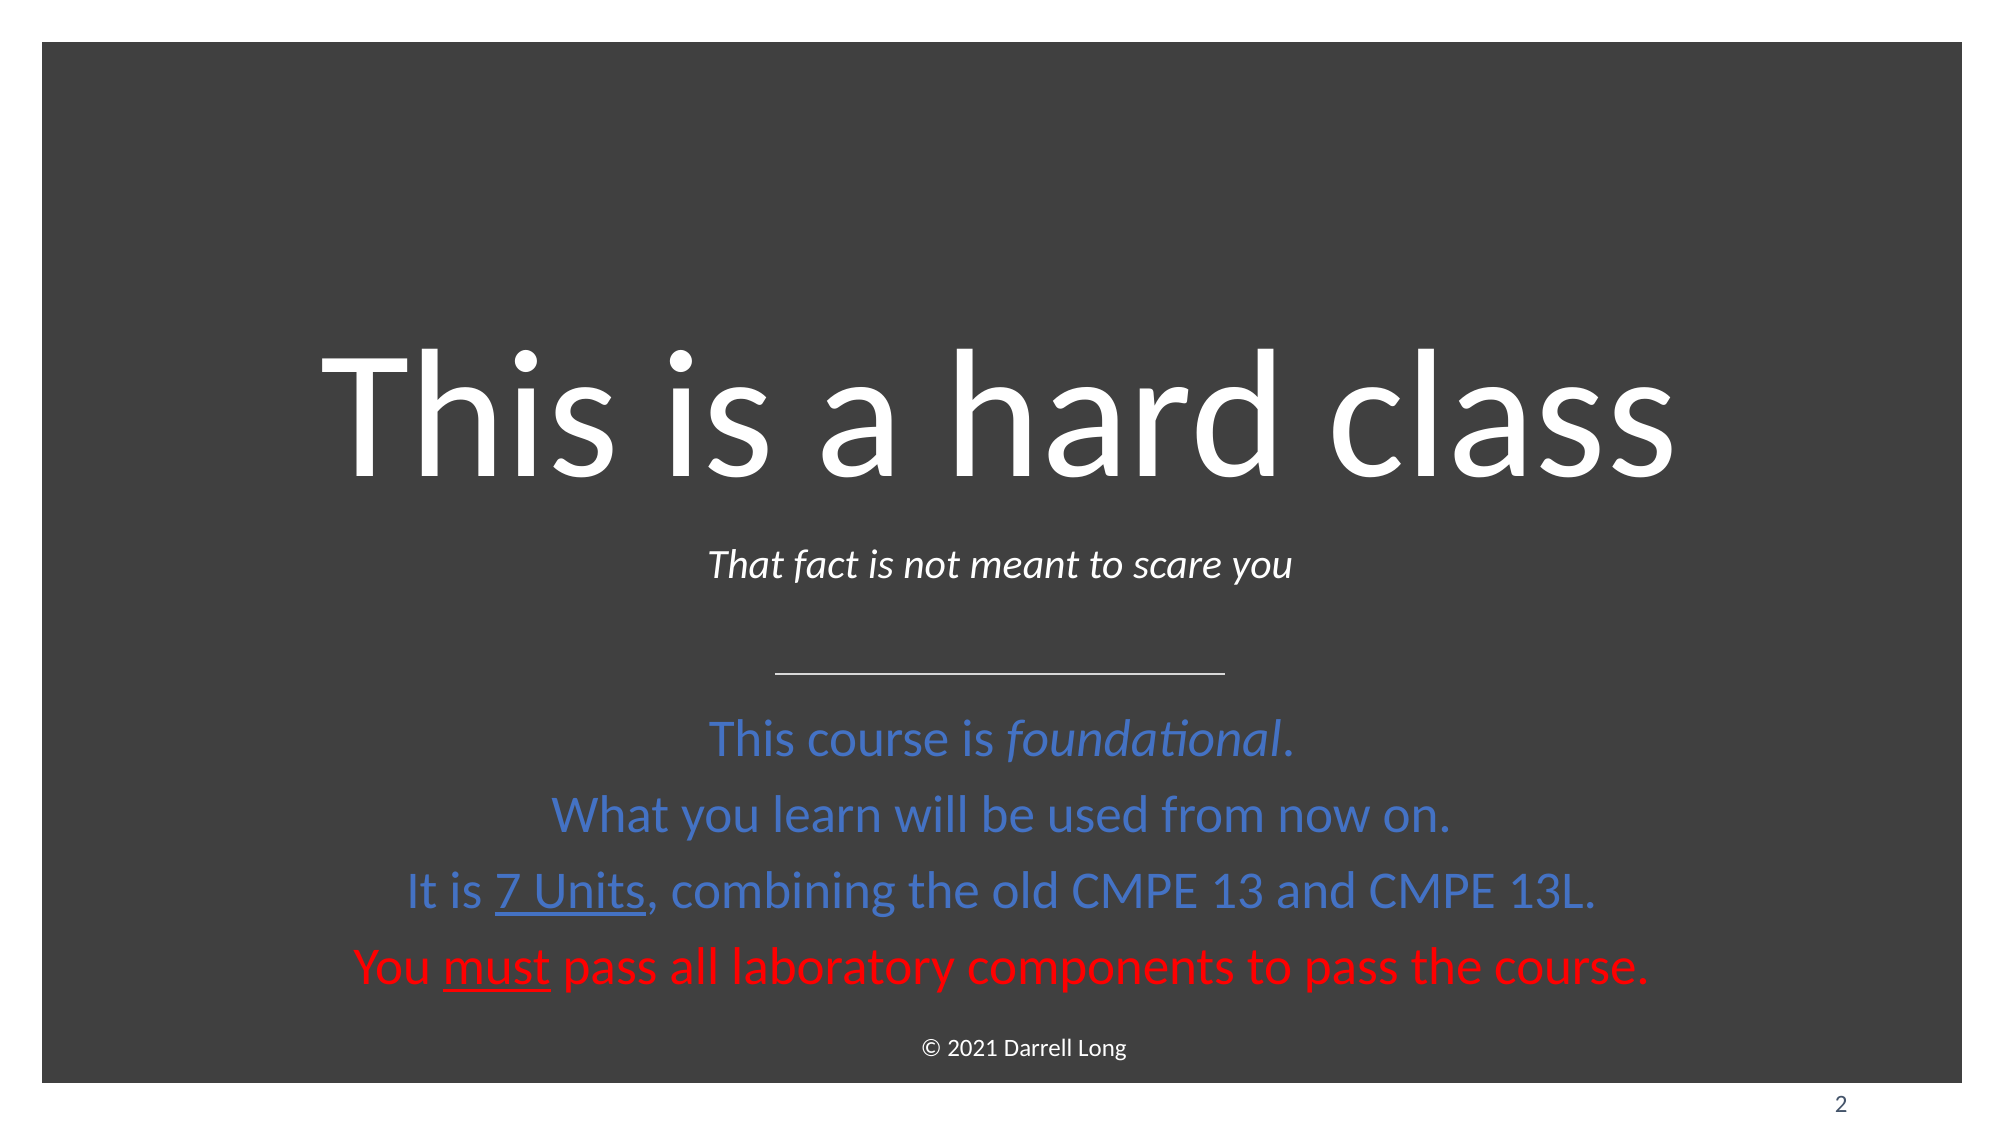

# This is a hard class
That fact is not meant to scare you
This course is foundational.
What you learn will be used from now on.
It is 7 Units, combining the old CMPE 13 and CMPE 13L.
You must pass all laboratory components to pass the course.
© 2021 Darrell Long
28 December 2020
2